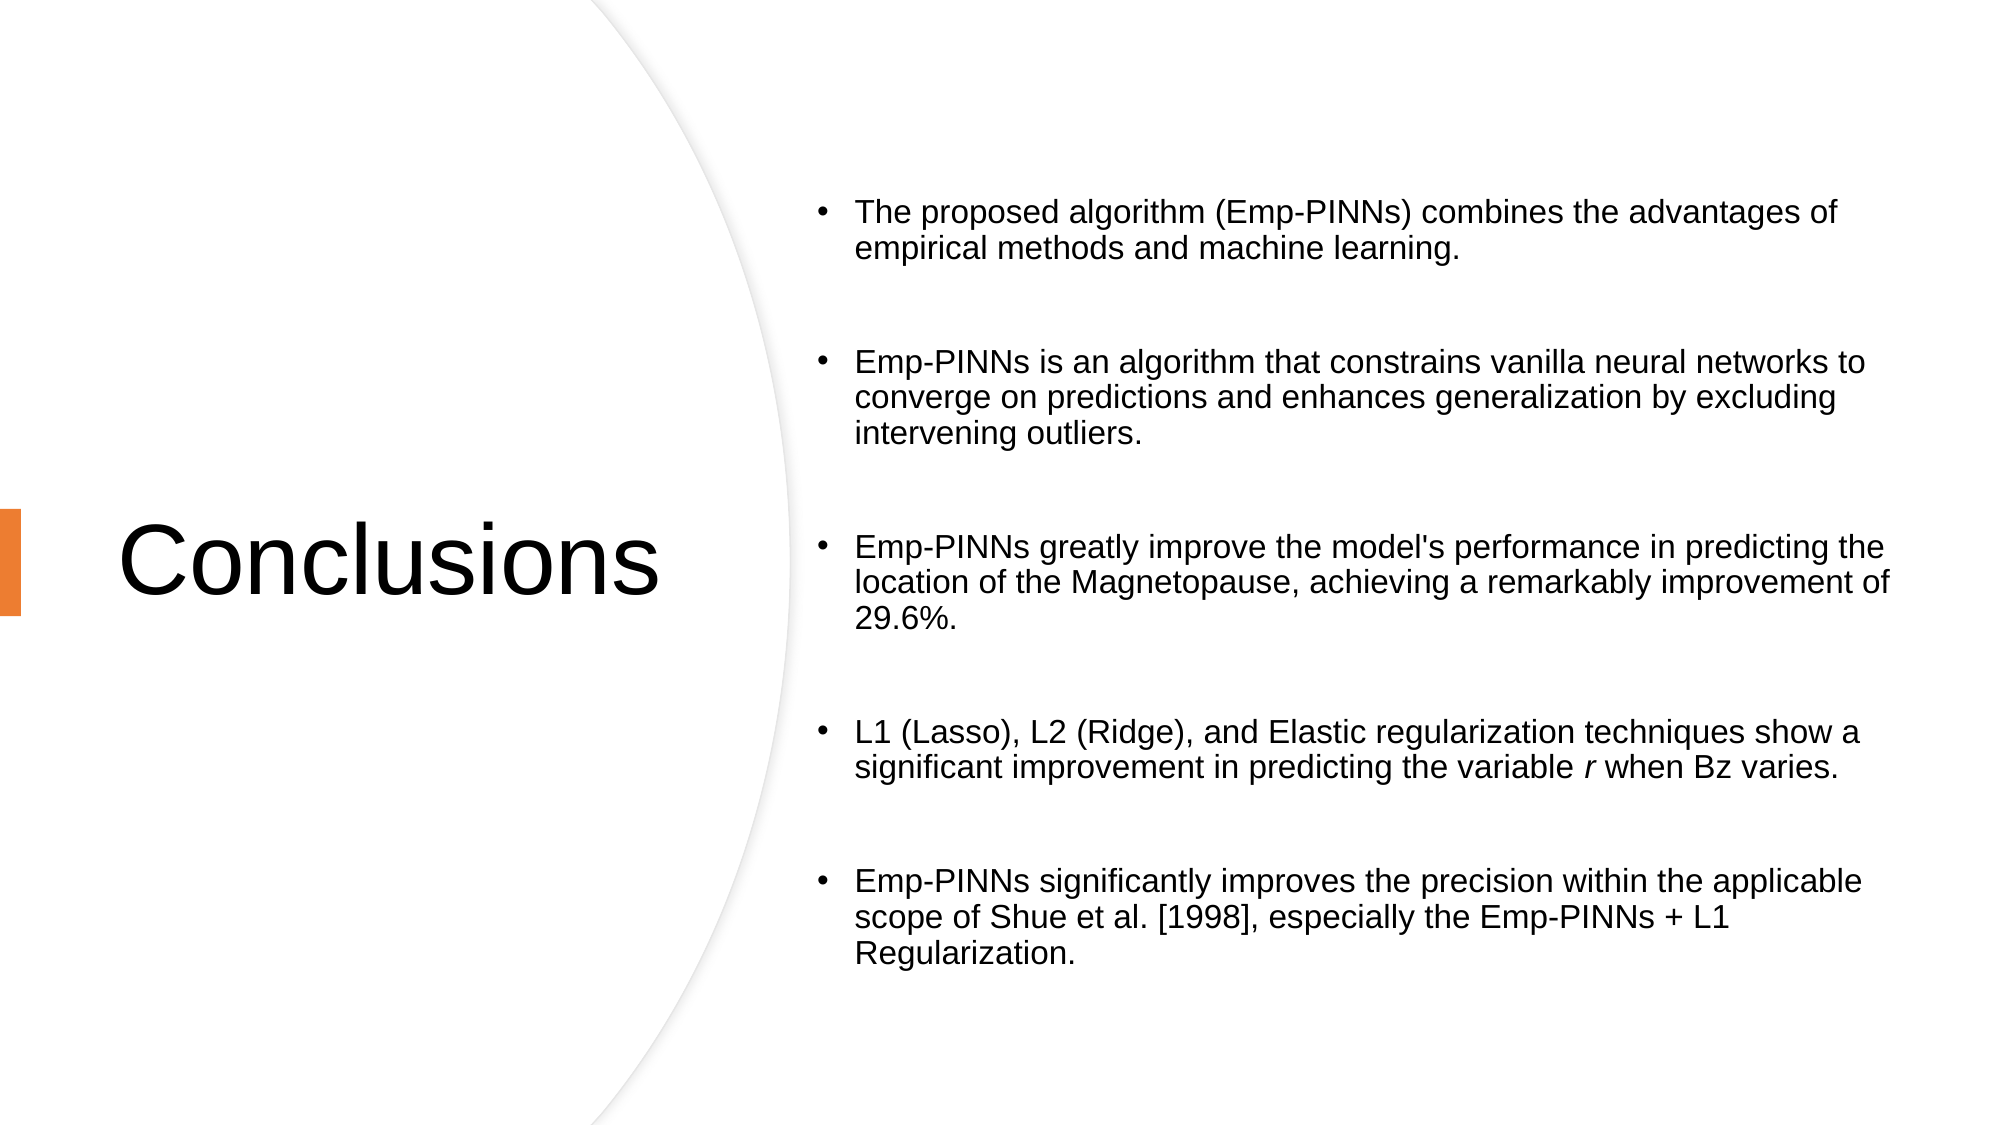

The proposed algorithm (Emp-PINNs) combines the advantages of empirical methods and machine learning.

Emp-PINNs is an algorithm that constrains vanilla neural networks to converge on predictions and enhances generalization by excluding intervening outliers.

Emp-PINNs greatly improve the model's performance in predicting the location of the Magnetopause, achieving a remarkably improvement of 29.6%.

L1 (Lasso), L2 (Ridge), and Elastic regularization techniques show a significant improvement in predicting the variable r when Bz varies.

Emp-PINNs significantly improves the precision within the applicable scope of Shue et al. [1998], especially the Emp-PINNs + L1 Regularization.
# Conclusions